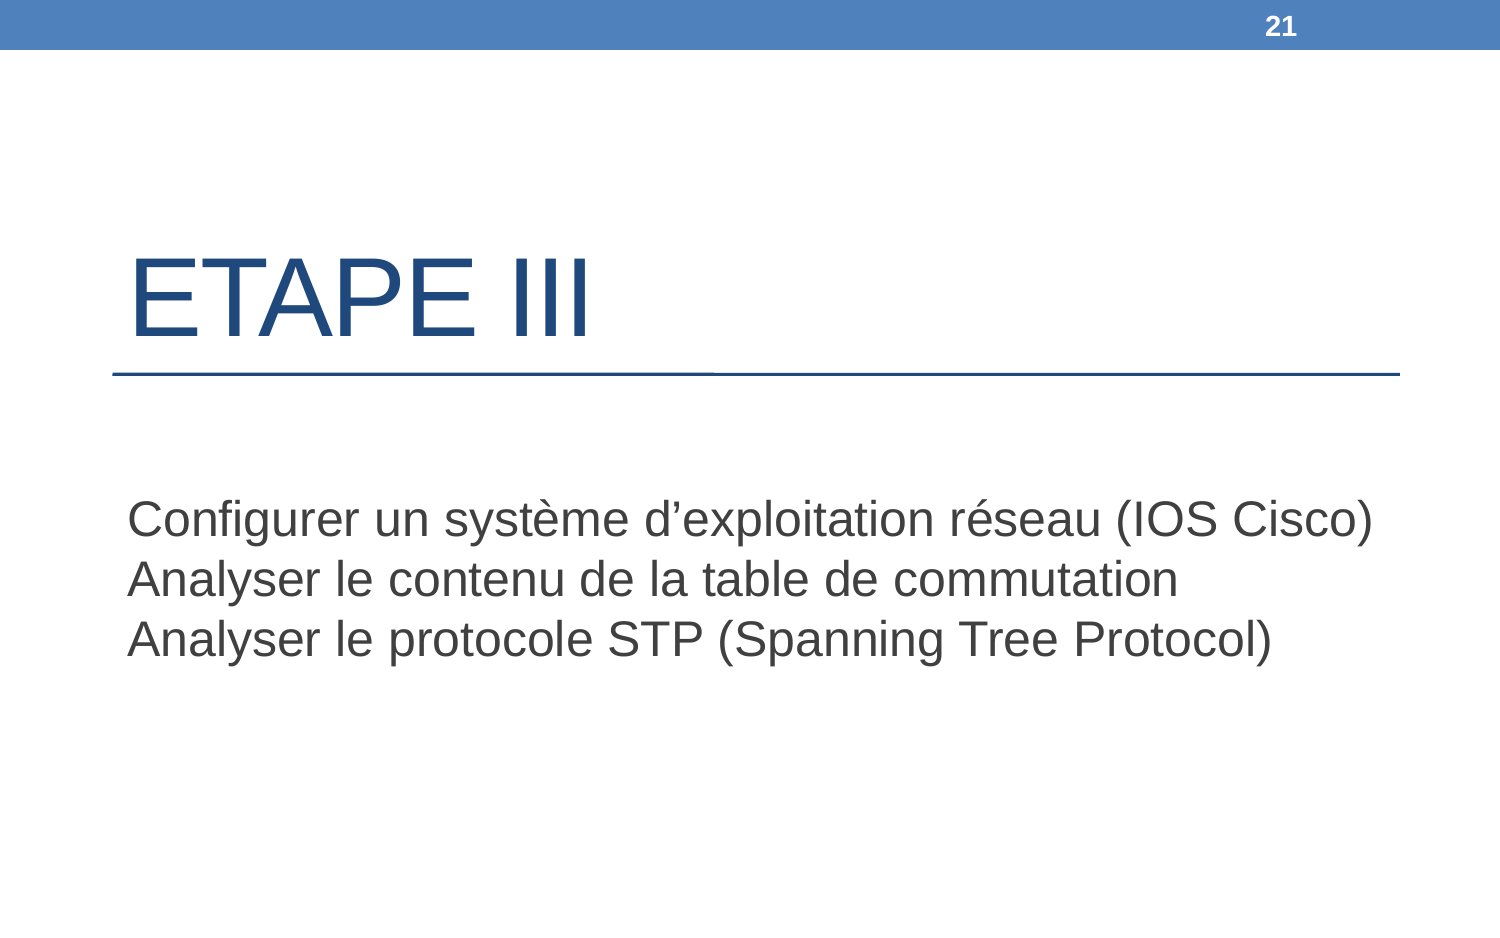

21
# EtapE III
Configurer un système d’exploitation réseau (IOS Cisco)
Analyser le contenu de la table de commutation
Analyser le protocole STP (Spanning Tree Protocol)